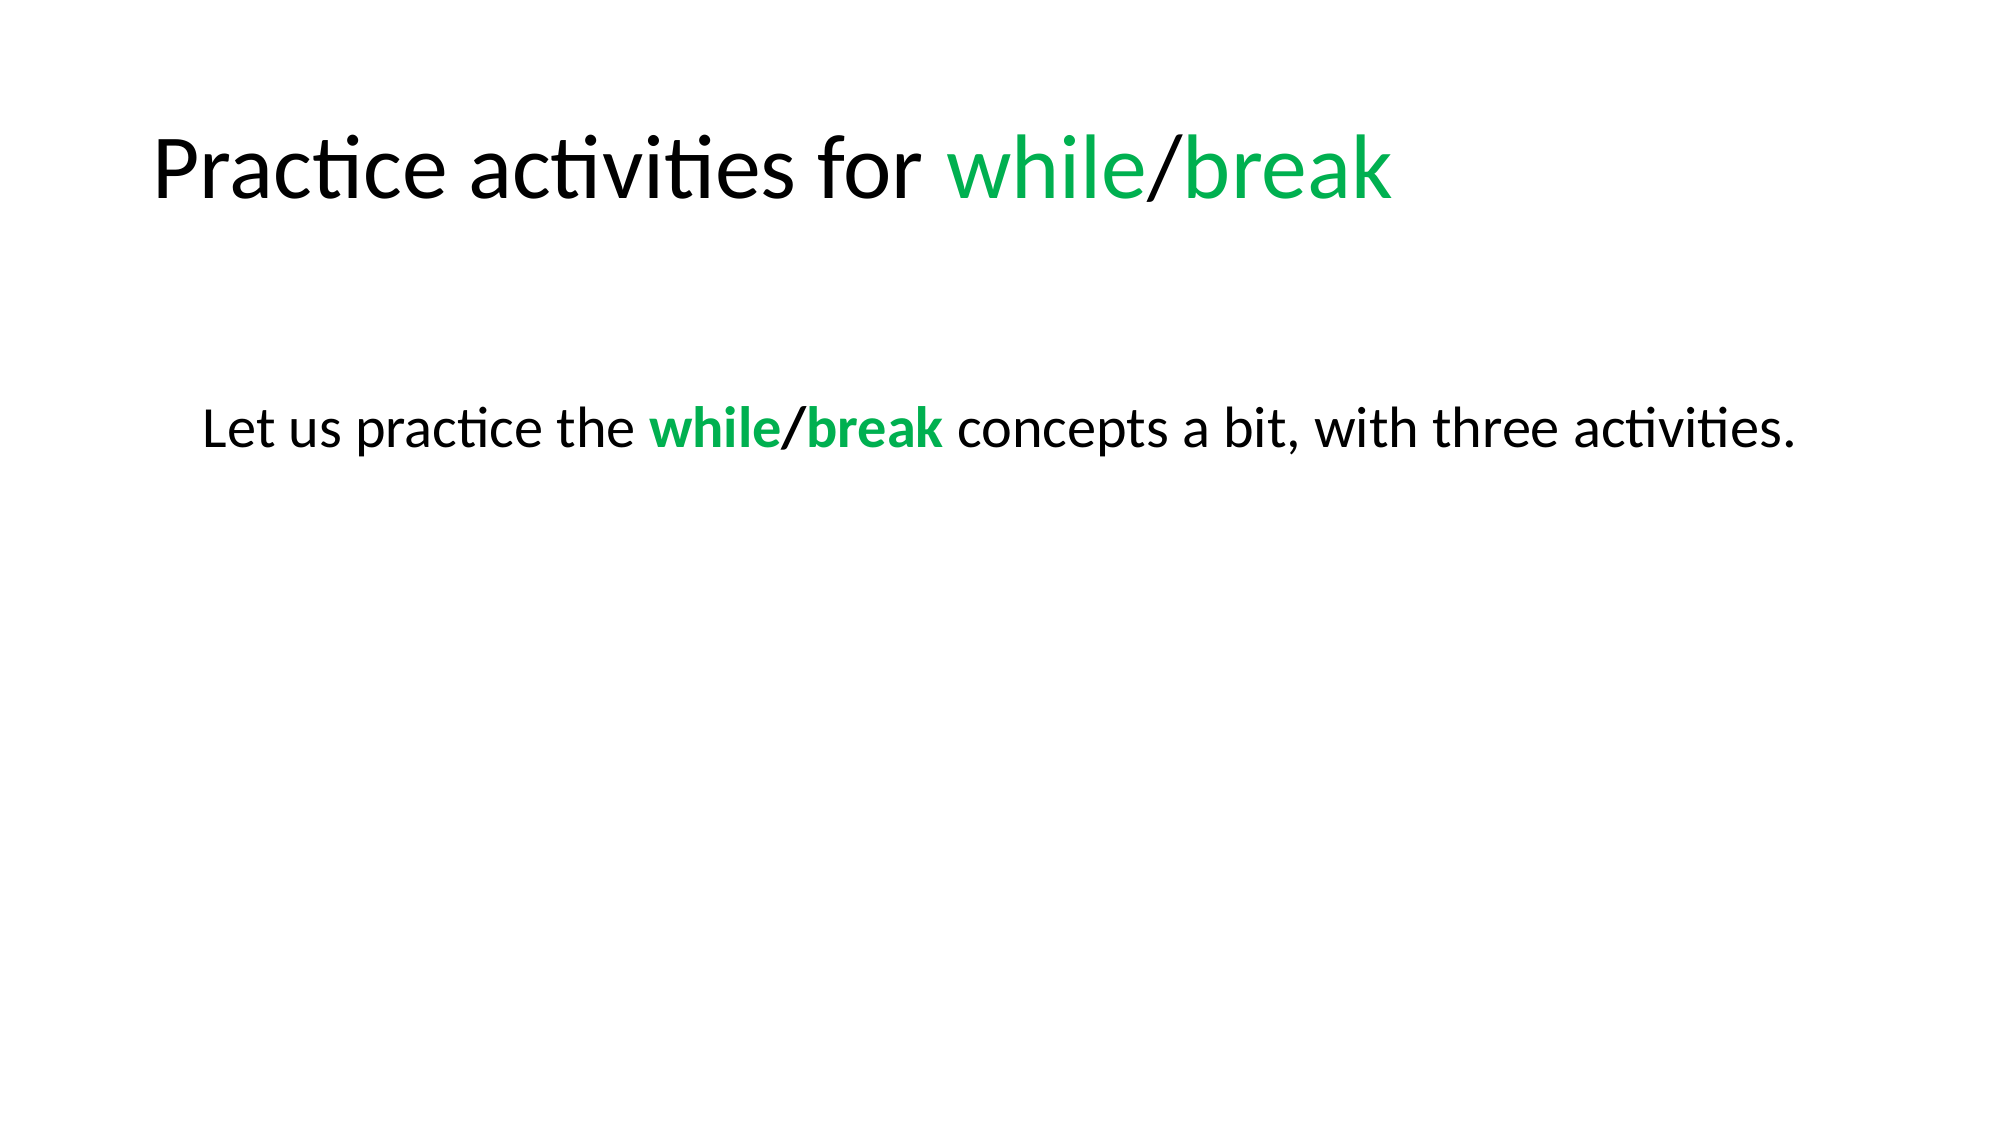

# Practice activities for while/break

Let us practice the while/break concepts a bit, with three activities.